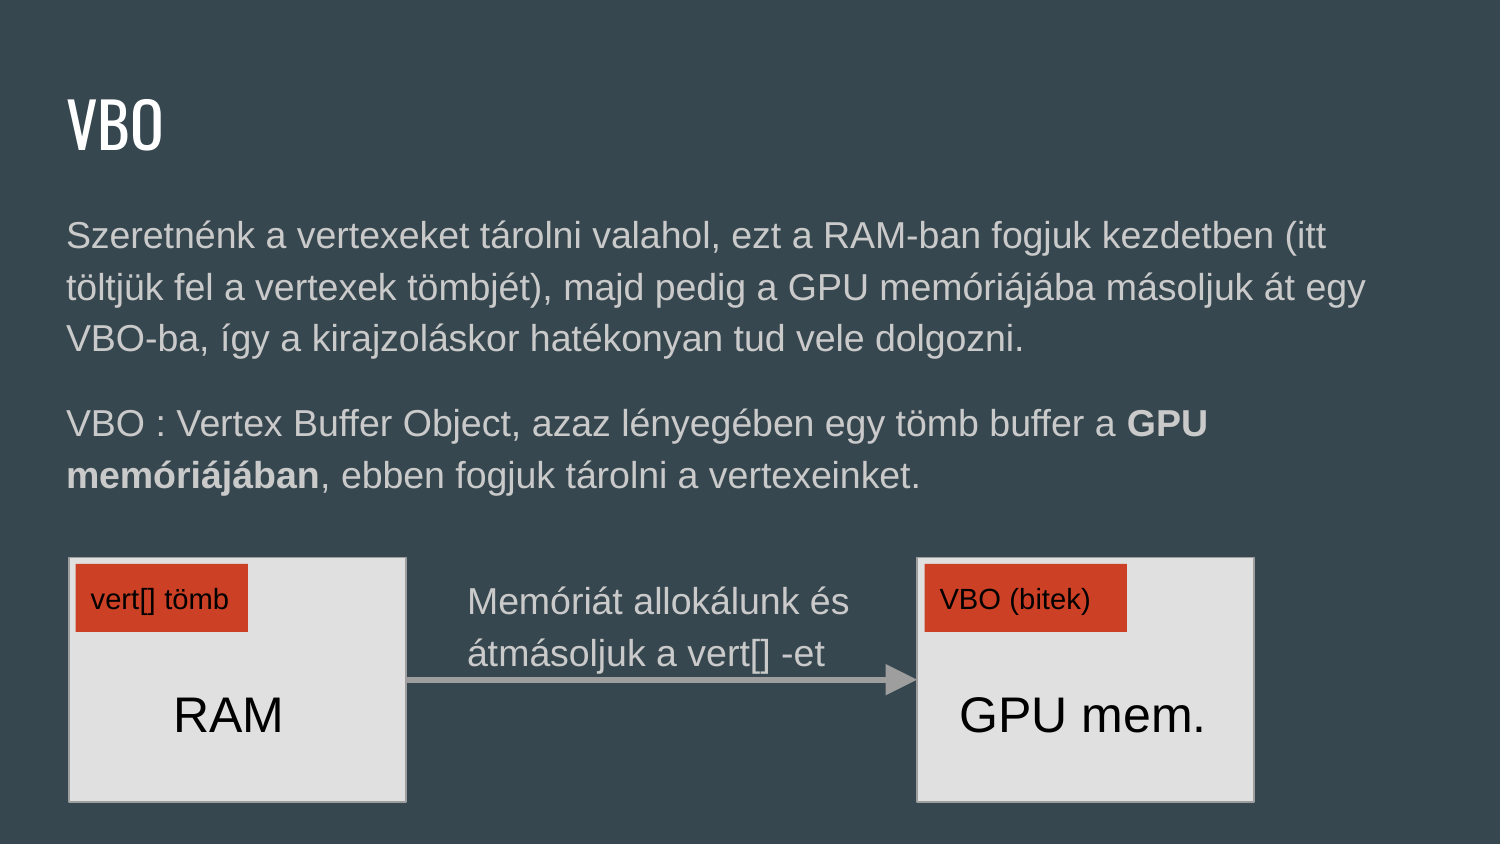

# VBO
Szeretnénk a vertexeket tárolni valahol, ezt a RAM-ban fogjuk kezdetben (itt töltjük fel a vertexek tömbjét), majd pedig a GPU memóriájába másoljuk át egy VBO-ba, így a kirajzoláskor hatékonyan tud vele dolgozni.
VBO : Vertex Buffer Object, azaz lényegében egy tömb buffer a GPU memóriájában, ebben fogjuk tárolni a vertexeinket.

Memóriát allokálunk és átmásoljuk a vert[] -et

vert[] tömb
VBO (bitek)
RAM
GPU mem.